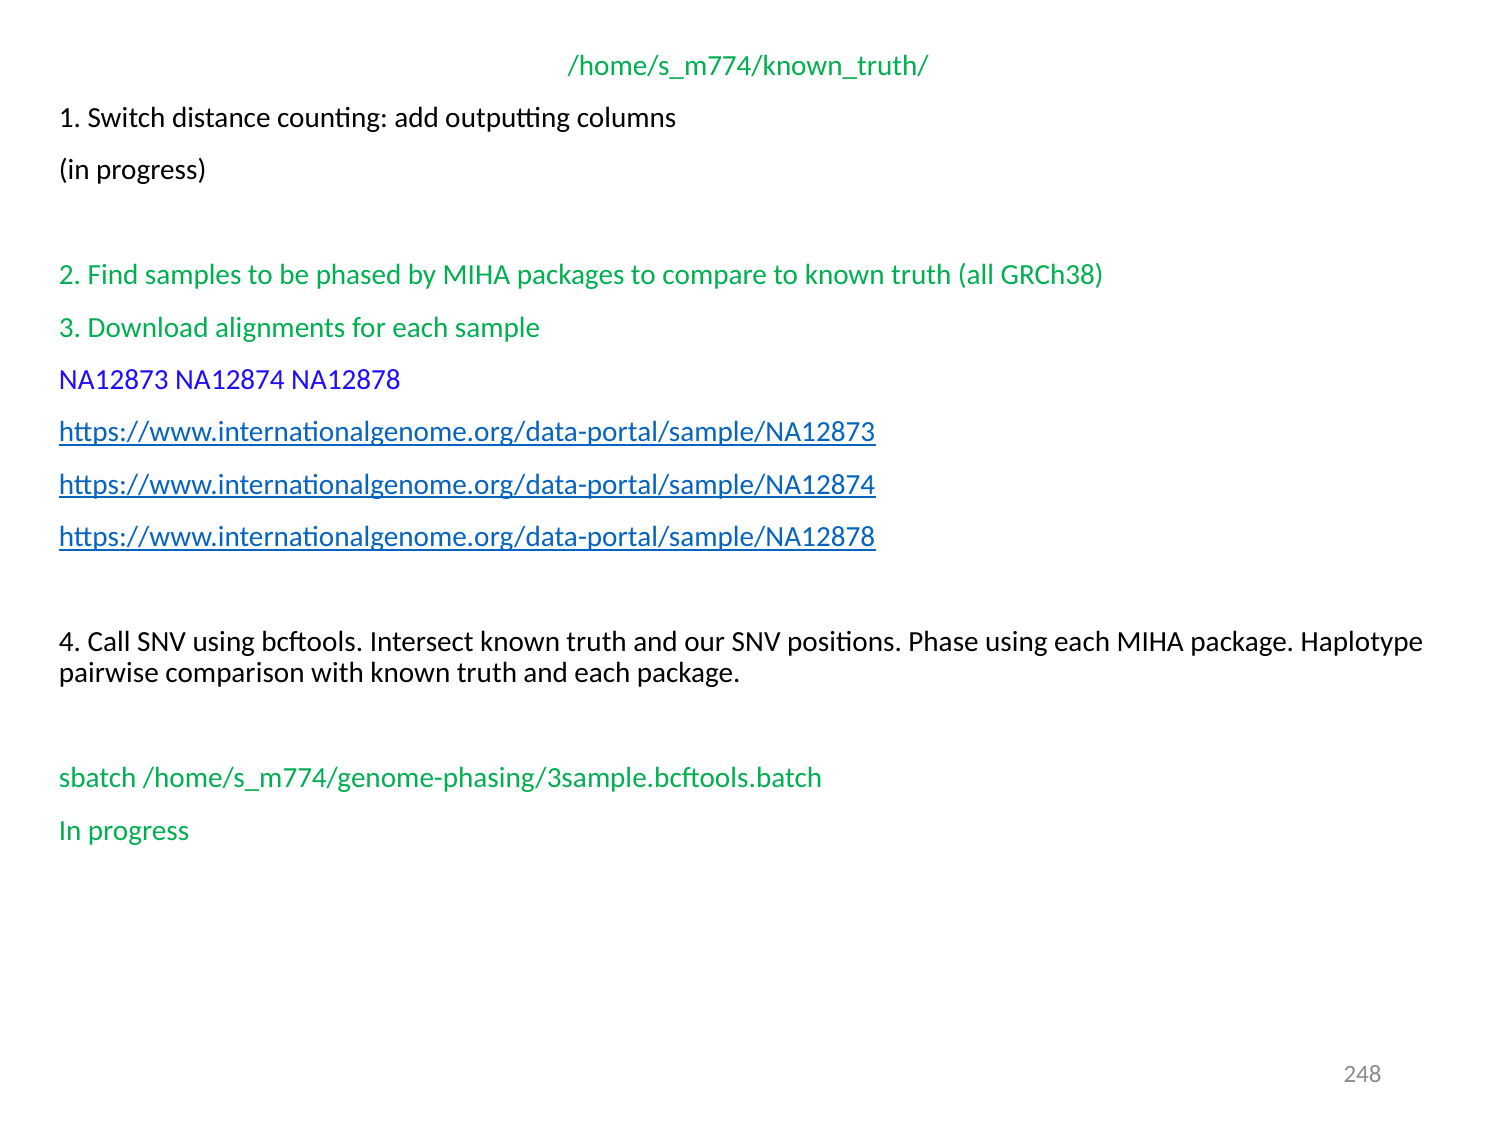

/home/s_m774/known_truth/
1. Switch distance counting: add outputting columns
(in progress)

2. Find samples to be phased by MIHA packages to compare to known truth (all GRCh38)
3. Download alignments for each sample
NA12873 NA12874 NA12878
https://www.internationalgenome.org/data-portal/sample/NA12873
https://www.internationalgenome.org/data-portal/sample/NA12874
https://www.internationalgenome.org/data-portal/sample/NA12878

4. Call SNV using bcftools. Intersect known truth and our SNV positions. Phase using each MIHA package. Haplotype pairwise comparison with known truth and each package.

sbatch /home/s_m774/genome-phasing/3sample.bcftools.batch
In progress

248